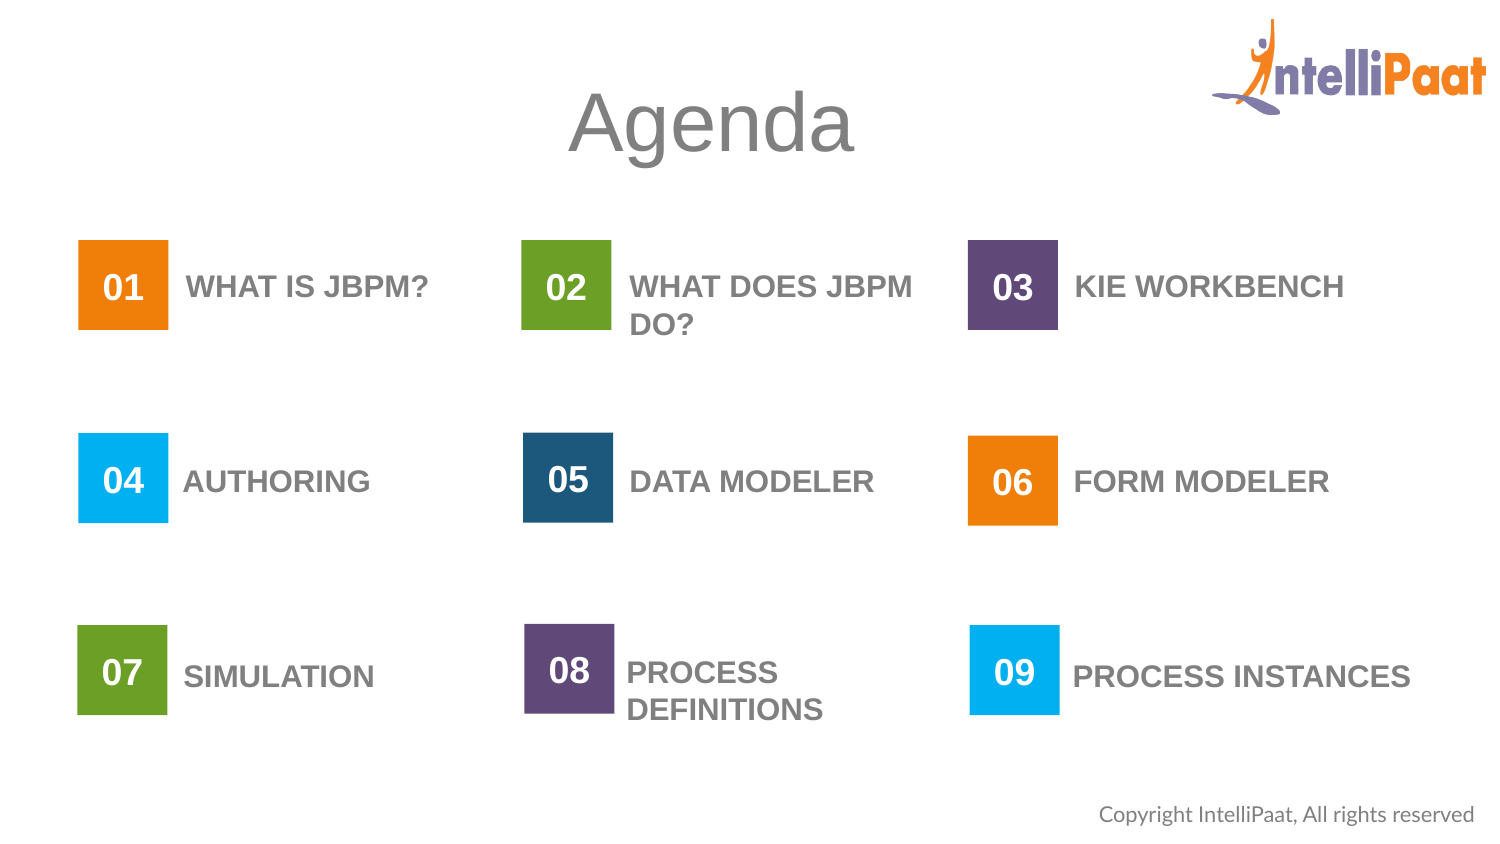

Agenda
01
02
03
What is jBPM?
What does jBPM do?
Kie workbench
05
04
06
authoring
Data modeler
Form modeler
08
07
09
Process Definitions
Process instances
simulation